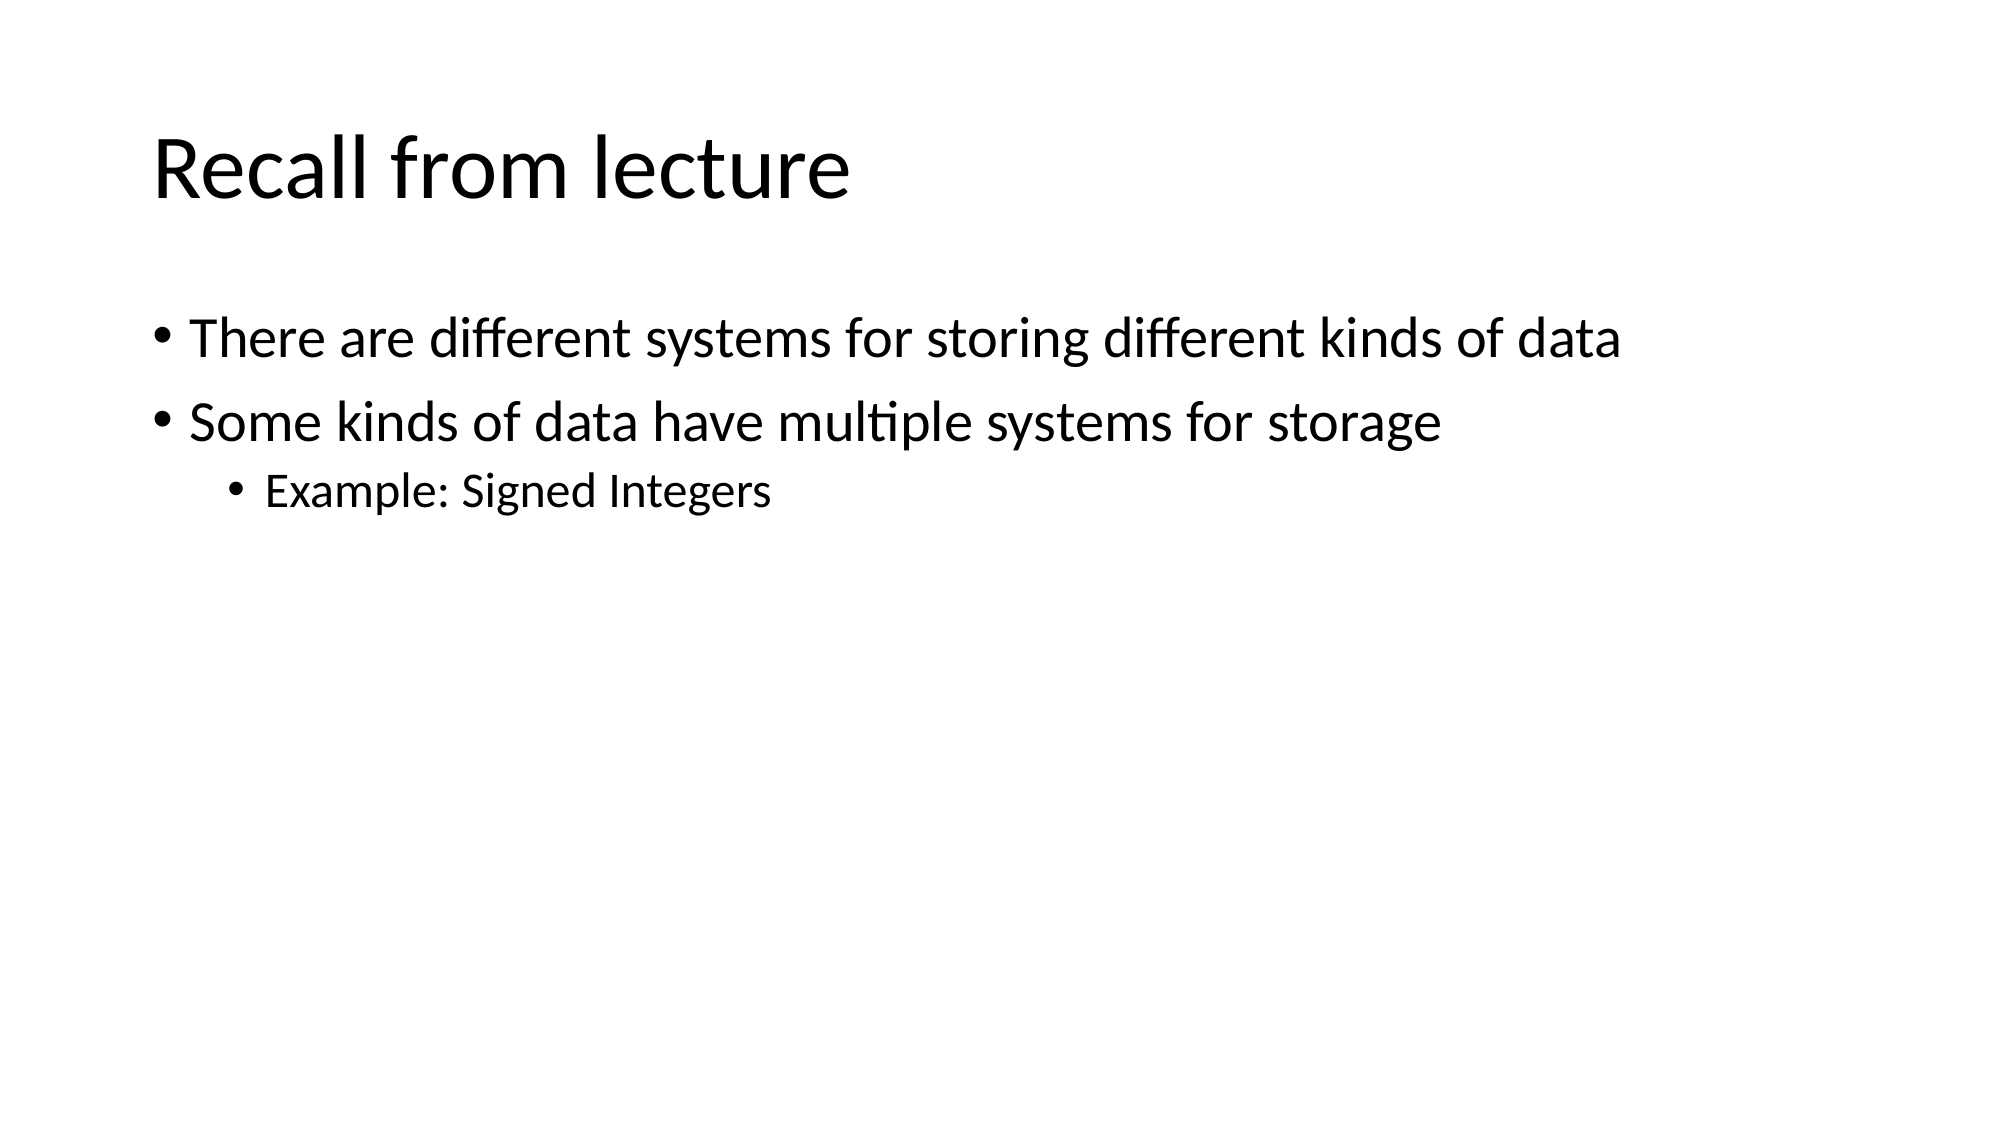

# Recall from lecture
There are different systems for storing different kinds of data
Some kinds of data have multiple systems for storage
Example: Signed Integers